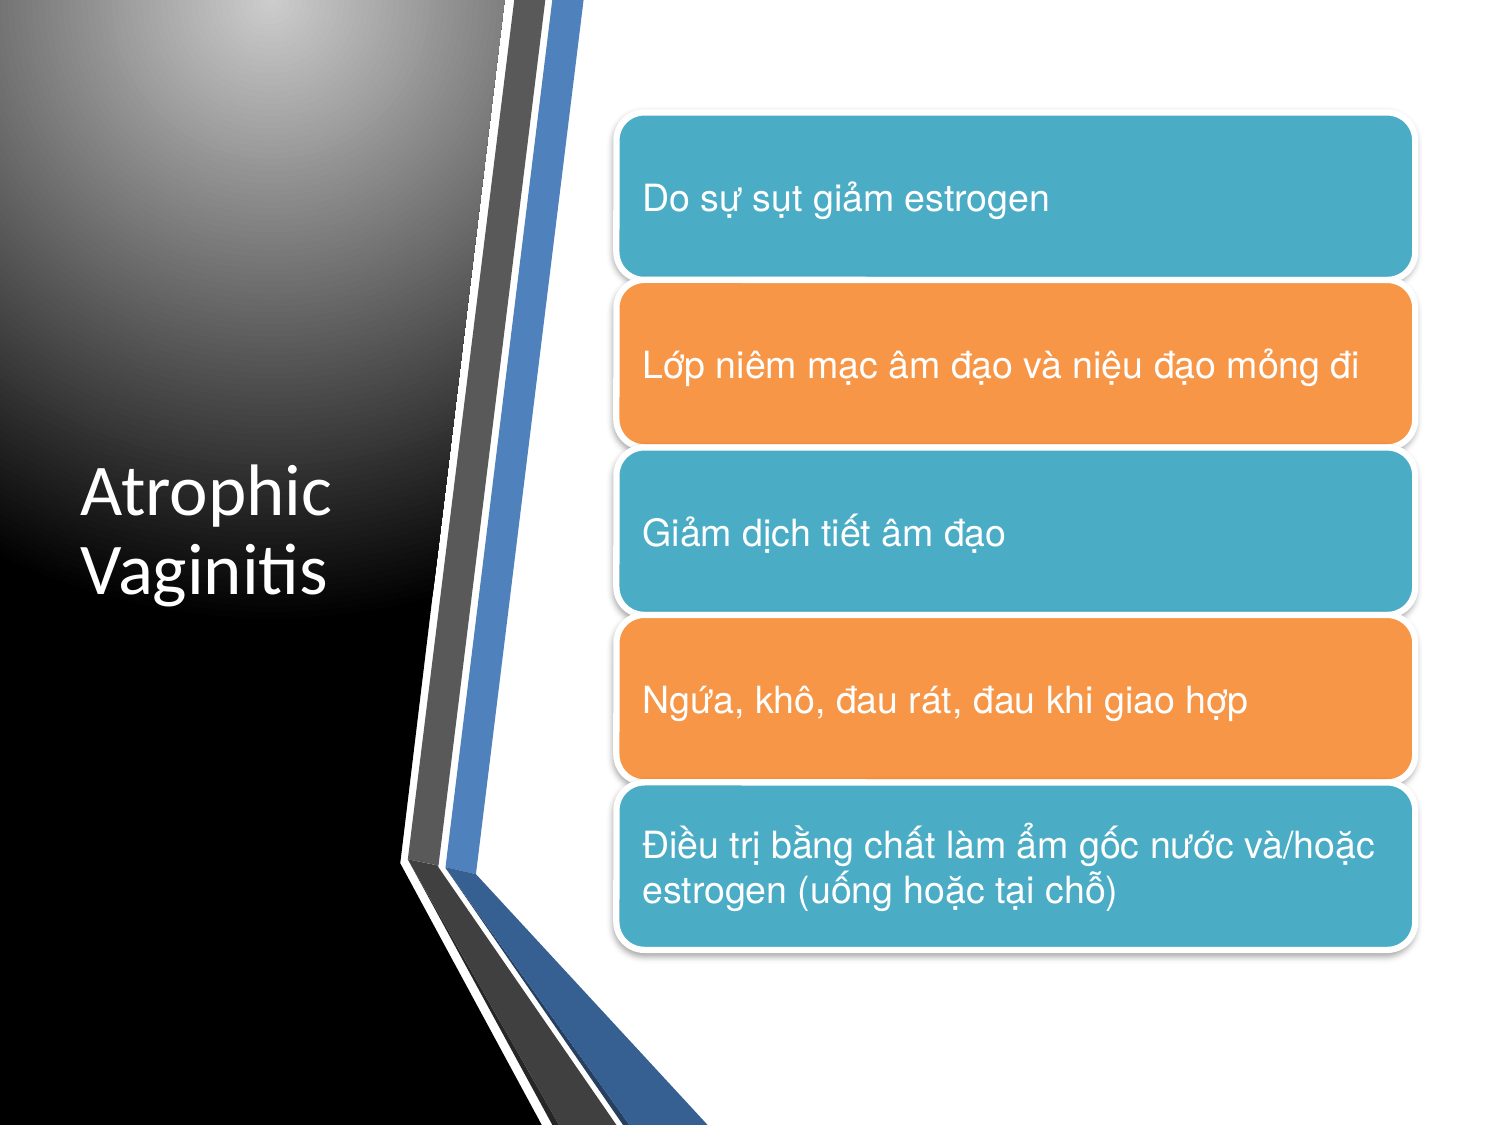

# Atrophic Vaginitis
Do sự sụt giảm estrogen
Lớp niêm mạc âm đạo và niệu đạo mỏng đi
Giảm dịch tiết âm đạo
Ngứa, khô, đau rát, đau khi giao hợp
Điều trị bằng chất làm ẩm gốc nước và/hoặc estrogen (uống hoặc tại chỗ)